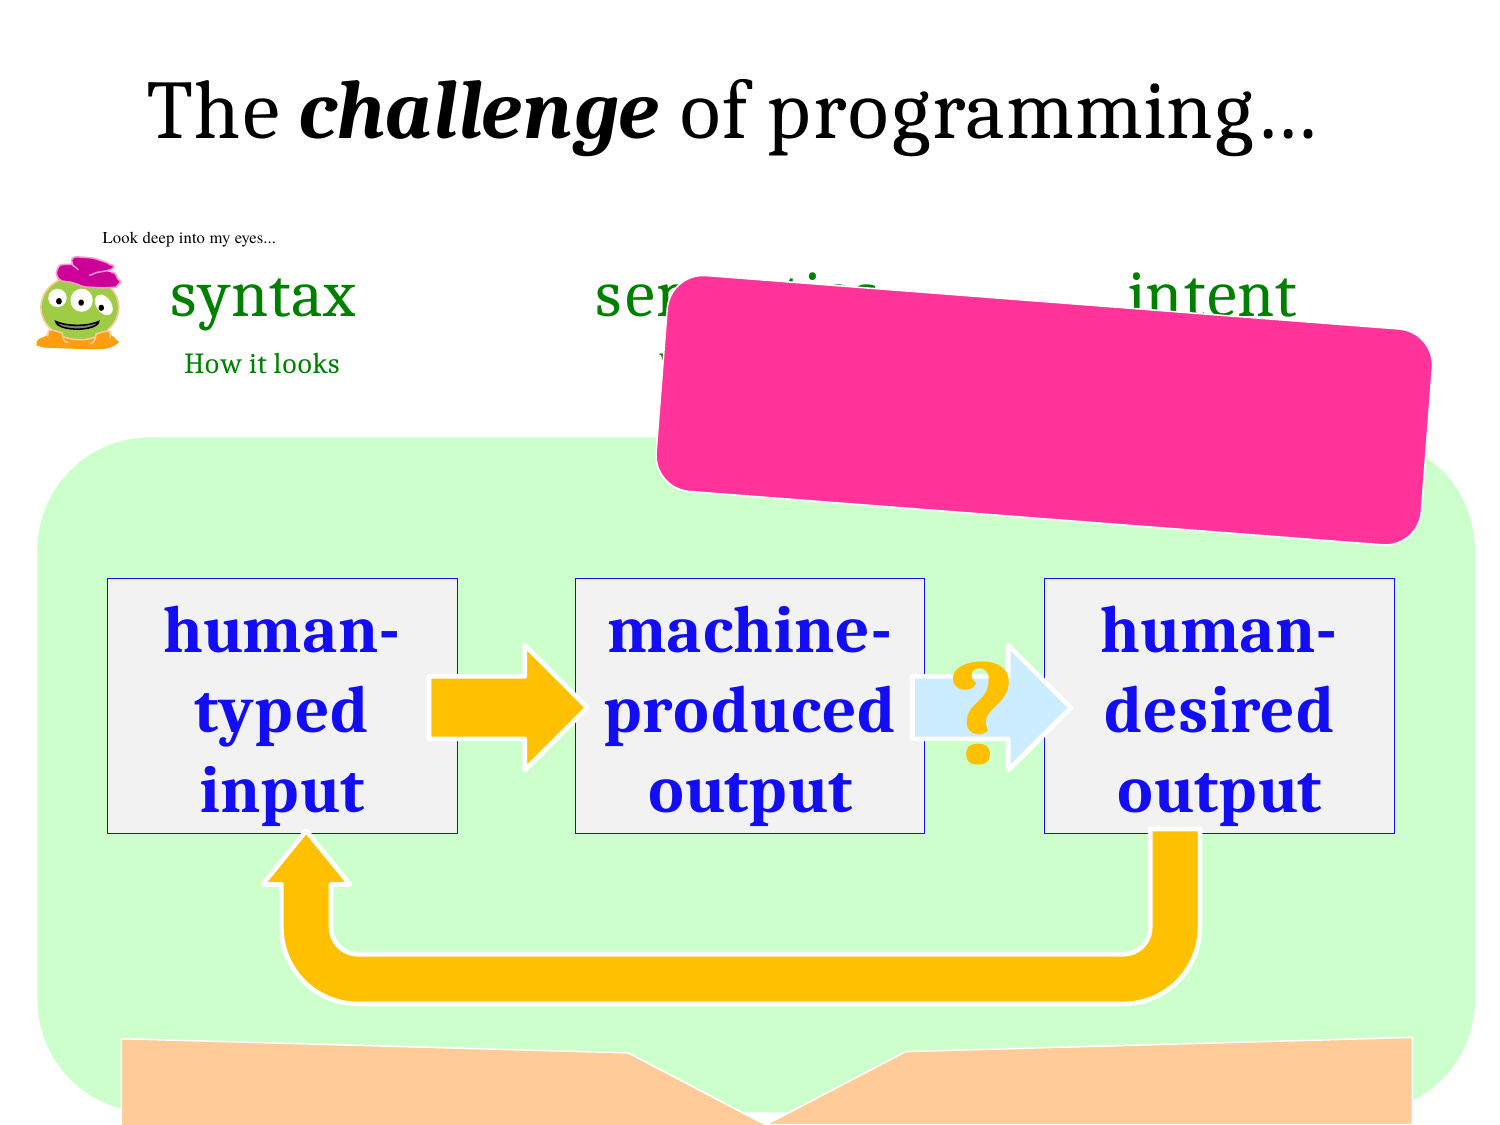

The challenge of programming…
Look deep into my eyes...
syntax
semantics
intent

How it looks
What it does
What it should do

human-typed input
machine-producedoutput
human-desired output
?